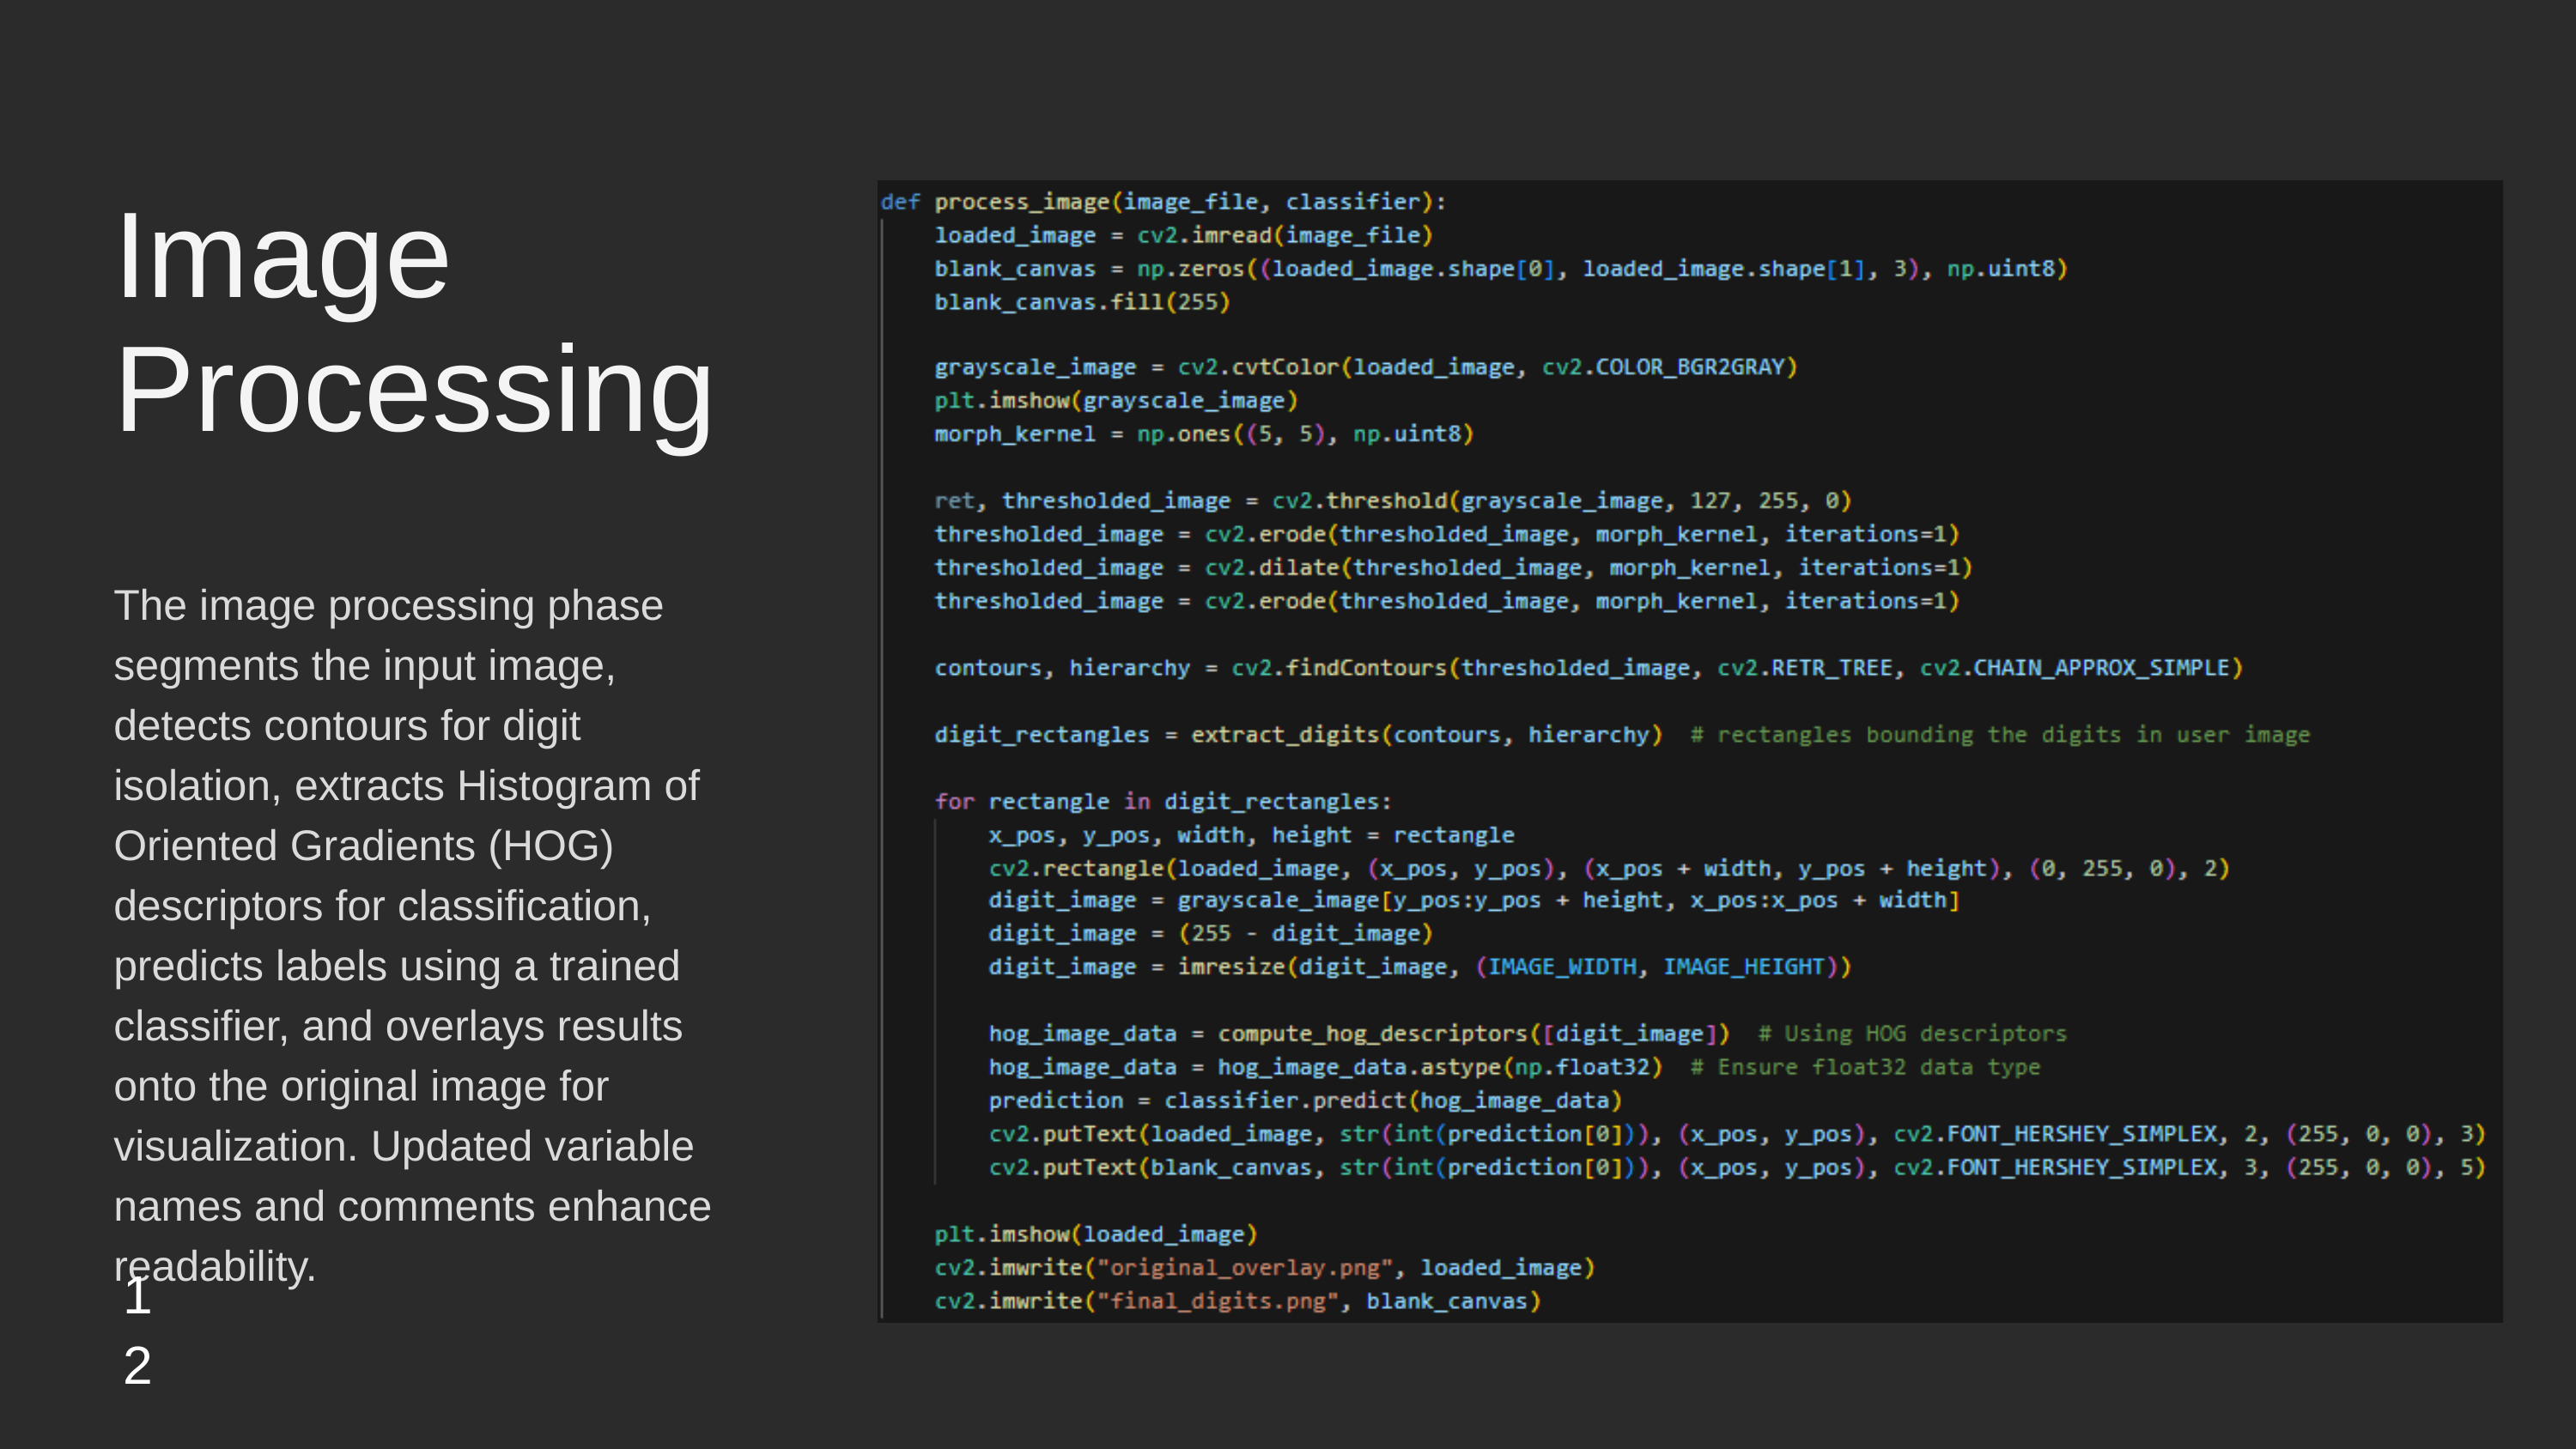

Image Processing

The image processing phase segments the input image, detects contours for digit isolation, extracts Histogram of Oriented Gradients (HOG) descriptors for classification, predicts labels using a trained classifier, and overlays results onto the original image for visualization. Updated variable names and comments enhance readability.
12